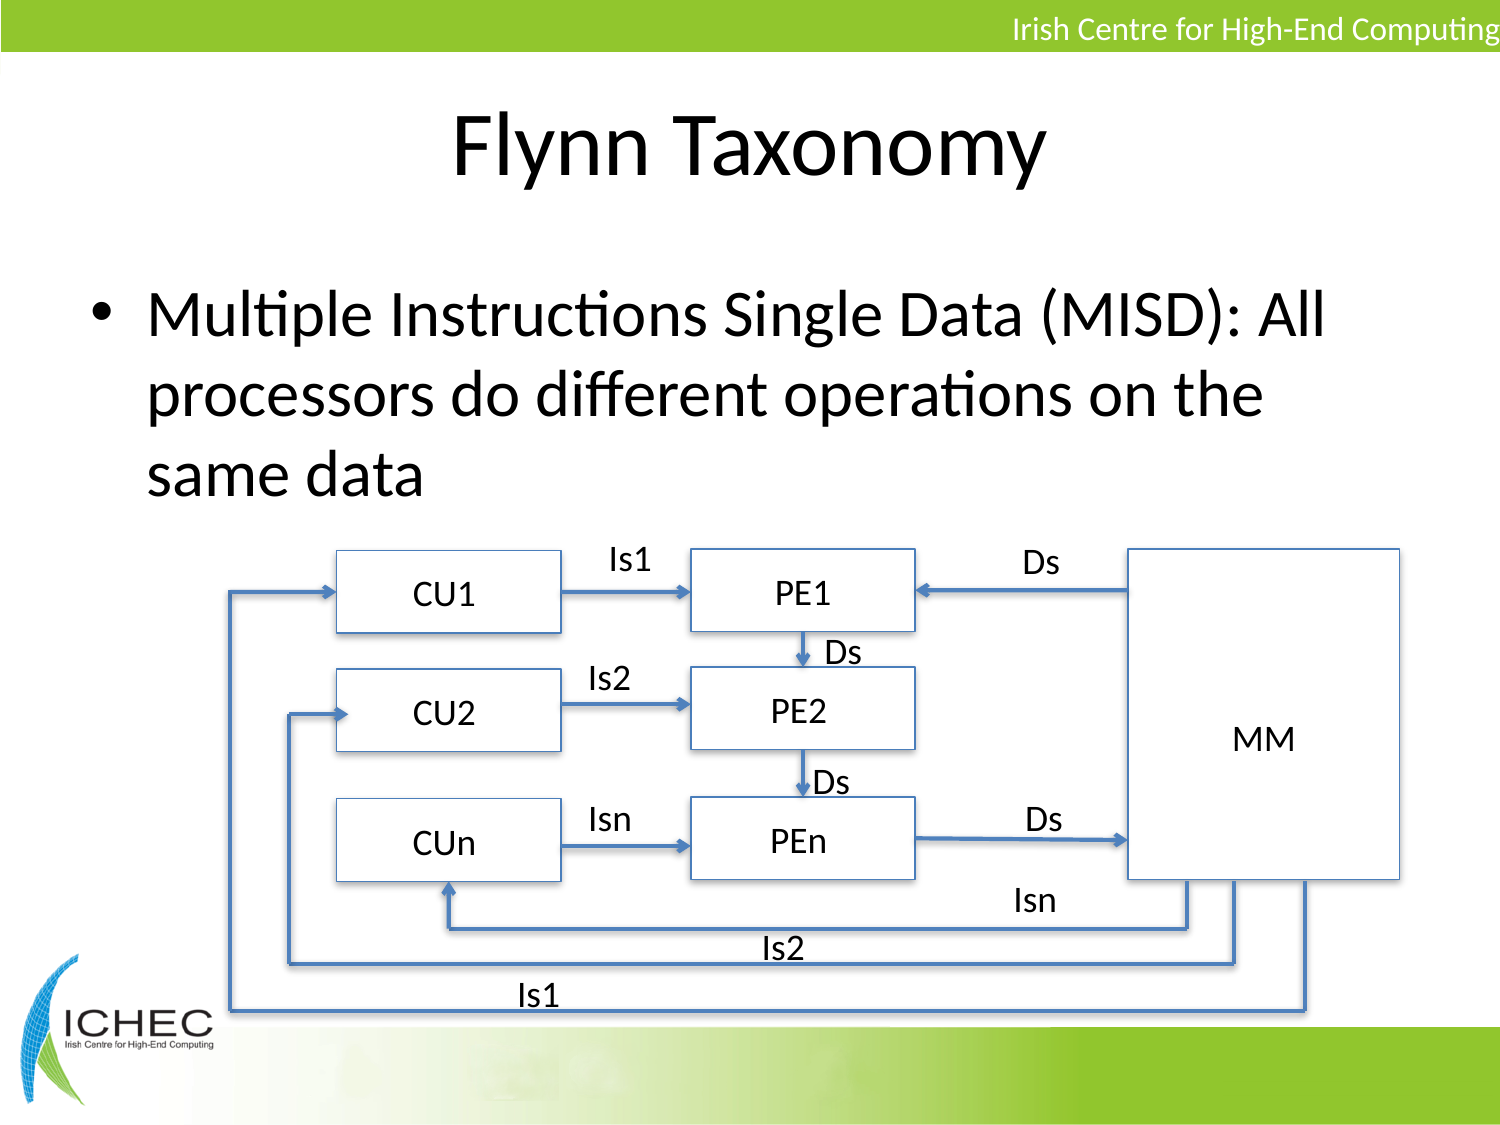

# Flynn Taxonomy
Multiple Instructions Single Data (MISD): All processors do different operations on the same data
Is1
Ds
PE1

MM

CU1
Ds
Is2
PE2
CU2
Ds
Isn
Ds
PEn
CUn
Isn
Is2
Is1